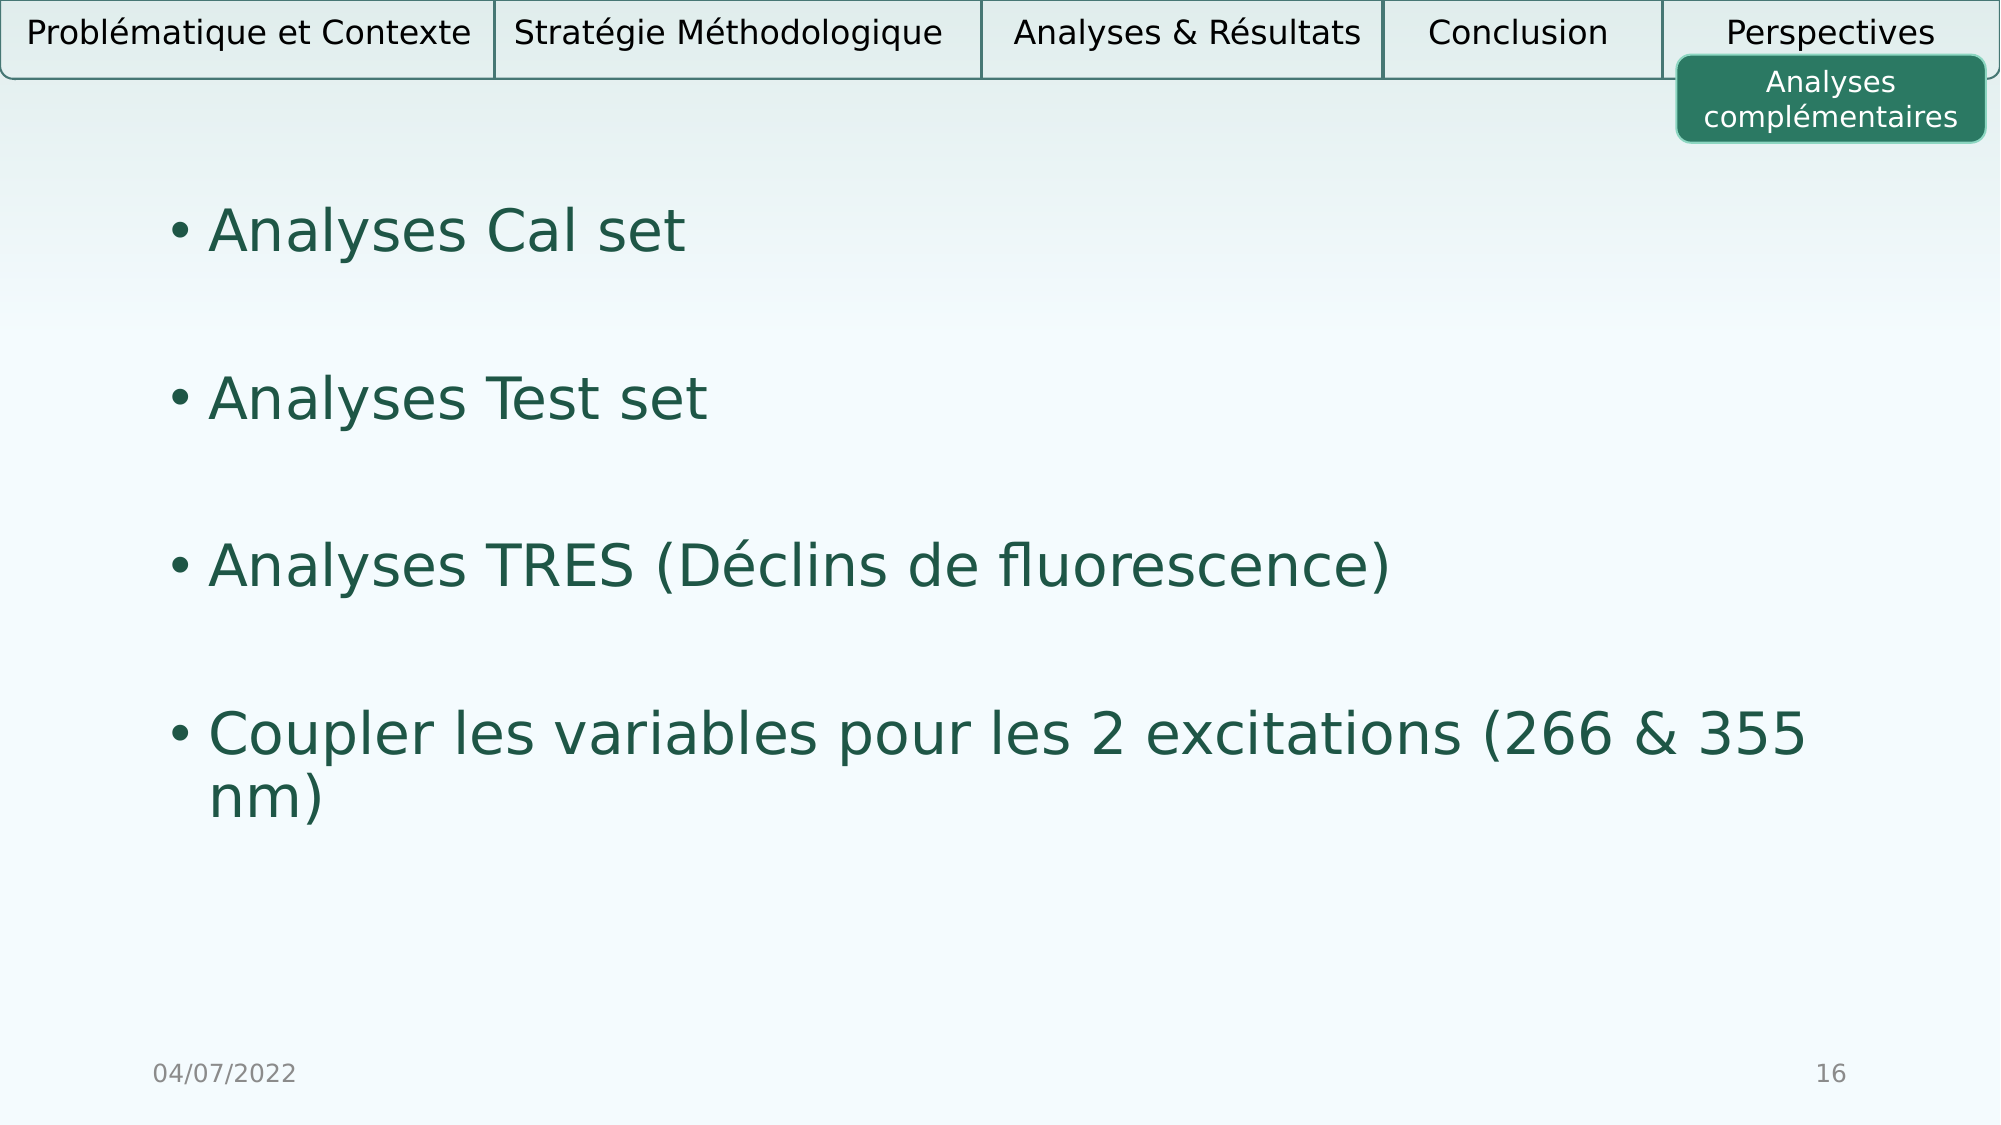

Stratégie Méthodologique
Conclusion
Perspectives
Problématique et Contexte
Analyses & Résultats
Analyses complémentaires
Analyses Cal set

Analyses Test set

Analyses TRES (Déclins de fluorescence)

Coupler les variables pour les 2 excitations (266 & 355 nm)
04/07/2022
16